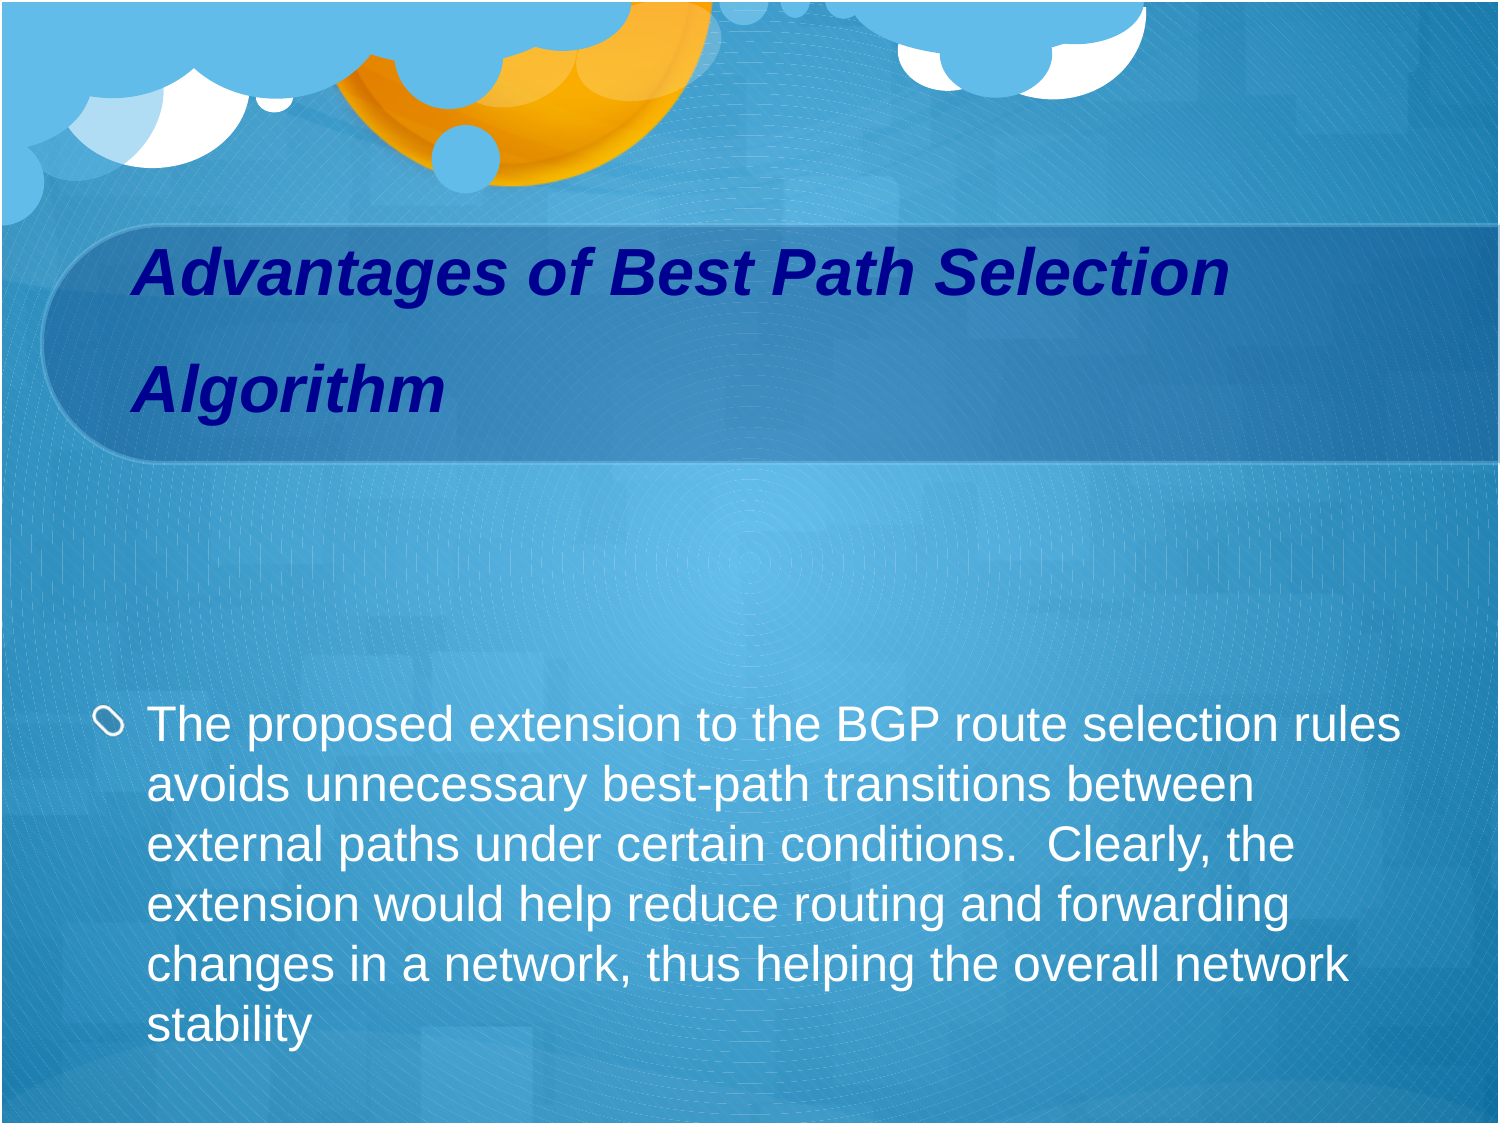

The proposed extension to the BGP route selection rules avoids unnecessary best-path transitions between external paths under certain conditions.  Clearly, the extension would help reduce routing and forwarding changes in a network, thus helping the overall network stability
# Advantages of Best Path Selection Algorithm